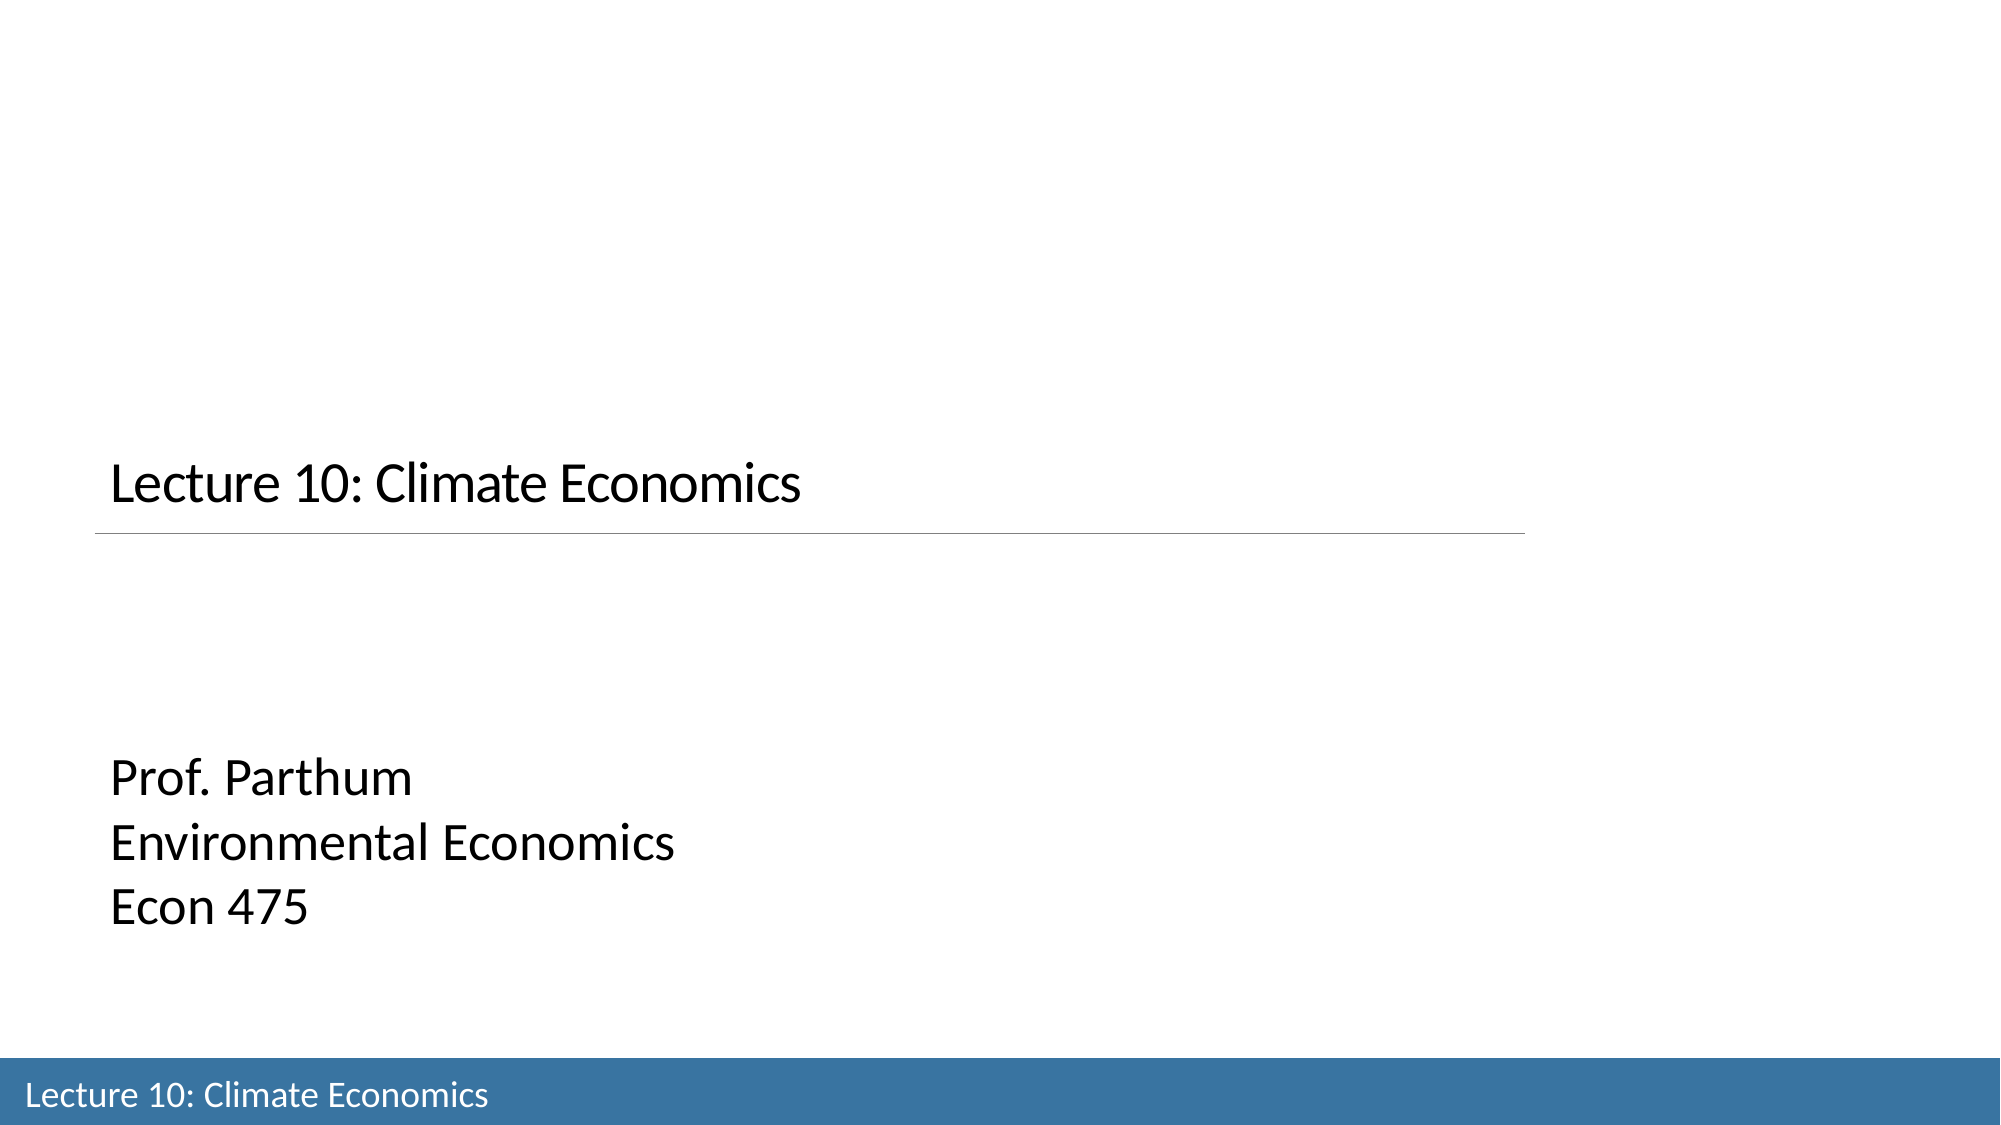

Lecture 10: Climate Economics
Prof. Parthum
Environmental Economics
Econ 475